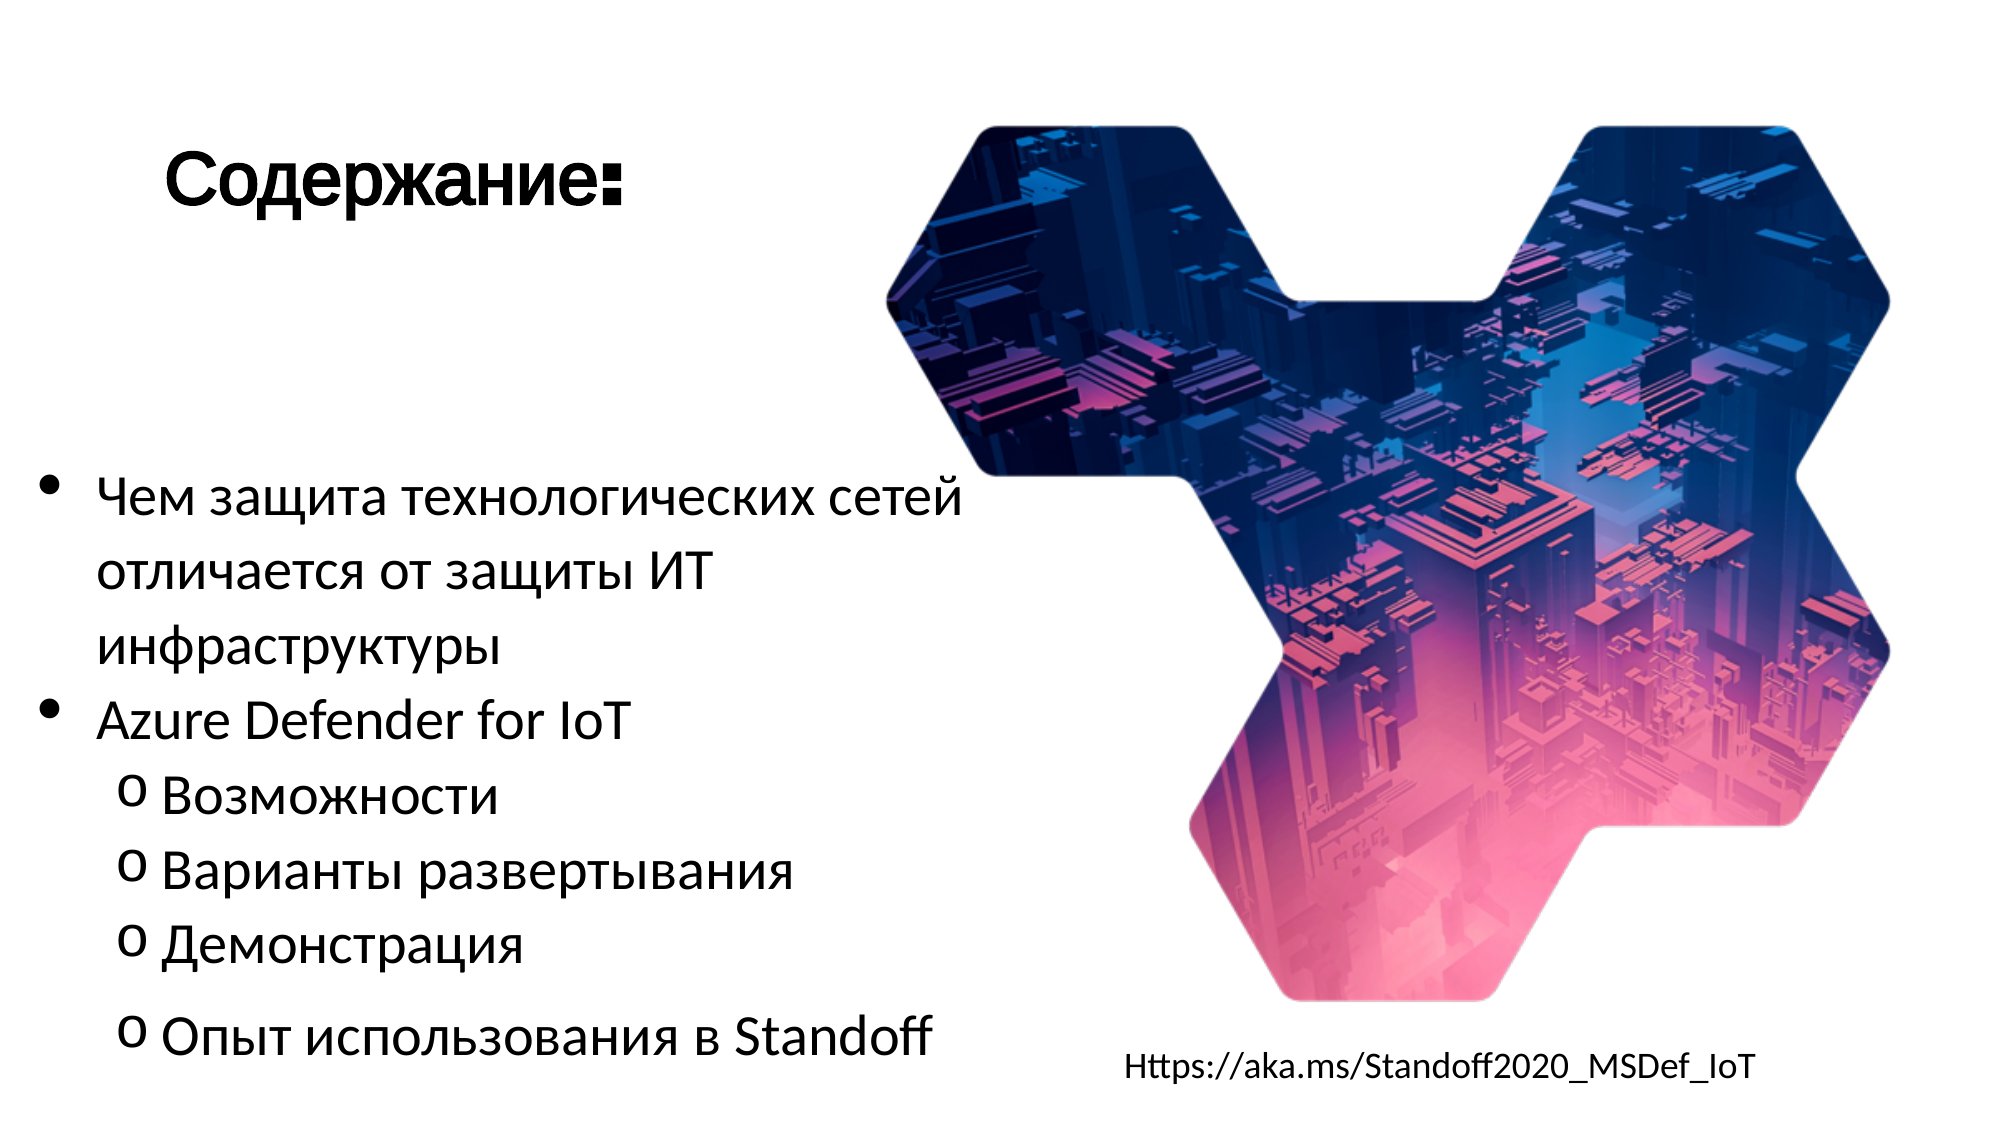

Agenda:
Содержание:
Чем защита технологических сетей отличается от защиты ИТ инфраструктуры
Azure Defender for IoT
Возможности
Варианты развертывания
Демонстрация
Опыт использования в Standoff
Https://aka.ms/Standoff2020_MSDef_IoT